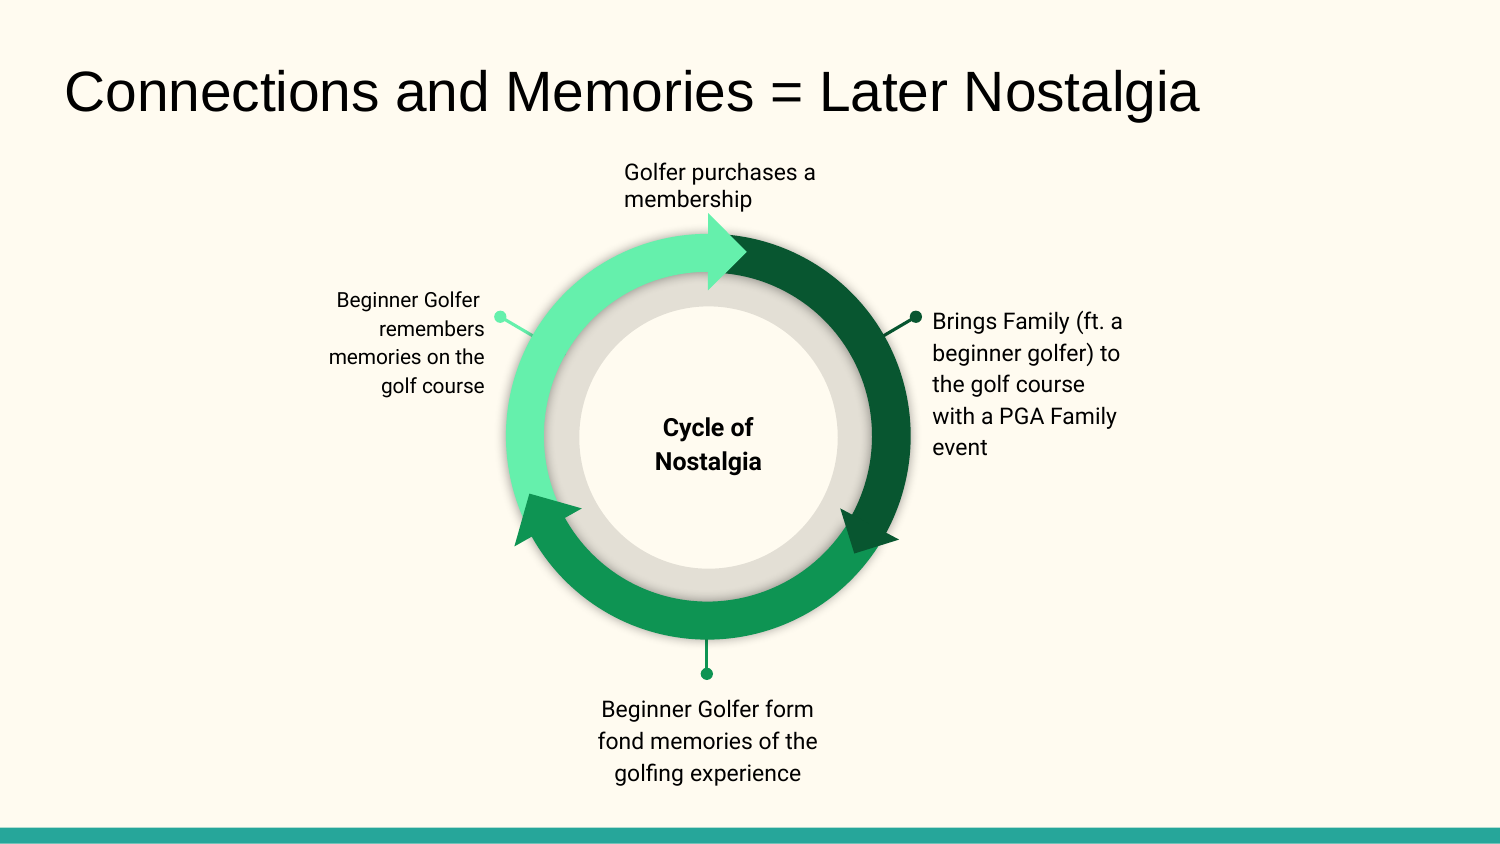

# Connections and Memories = Later Nostalgia
Golfer purchases a membership

Beginner Golfer  remembers memories on the golf course

Brings Family (ft. a beginner golfer) to the golf course with a PGA Family event
Cycle of Nostalgia

Beginner Golfer form fond memories of the golfing experience